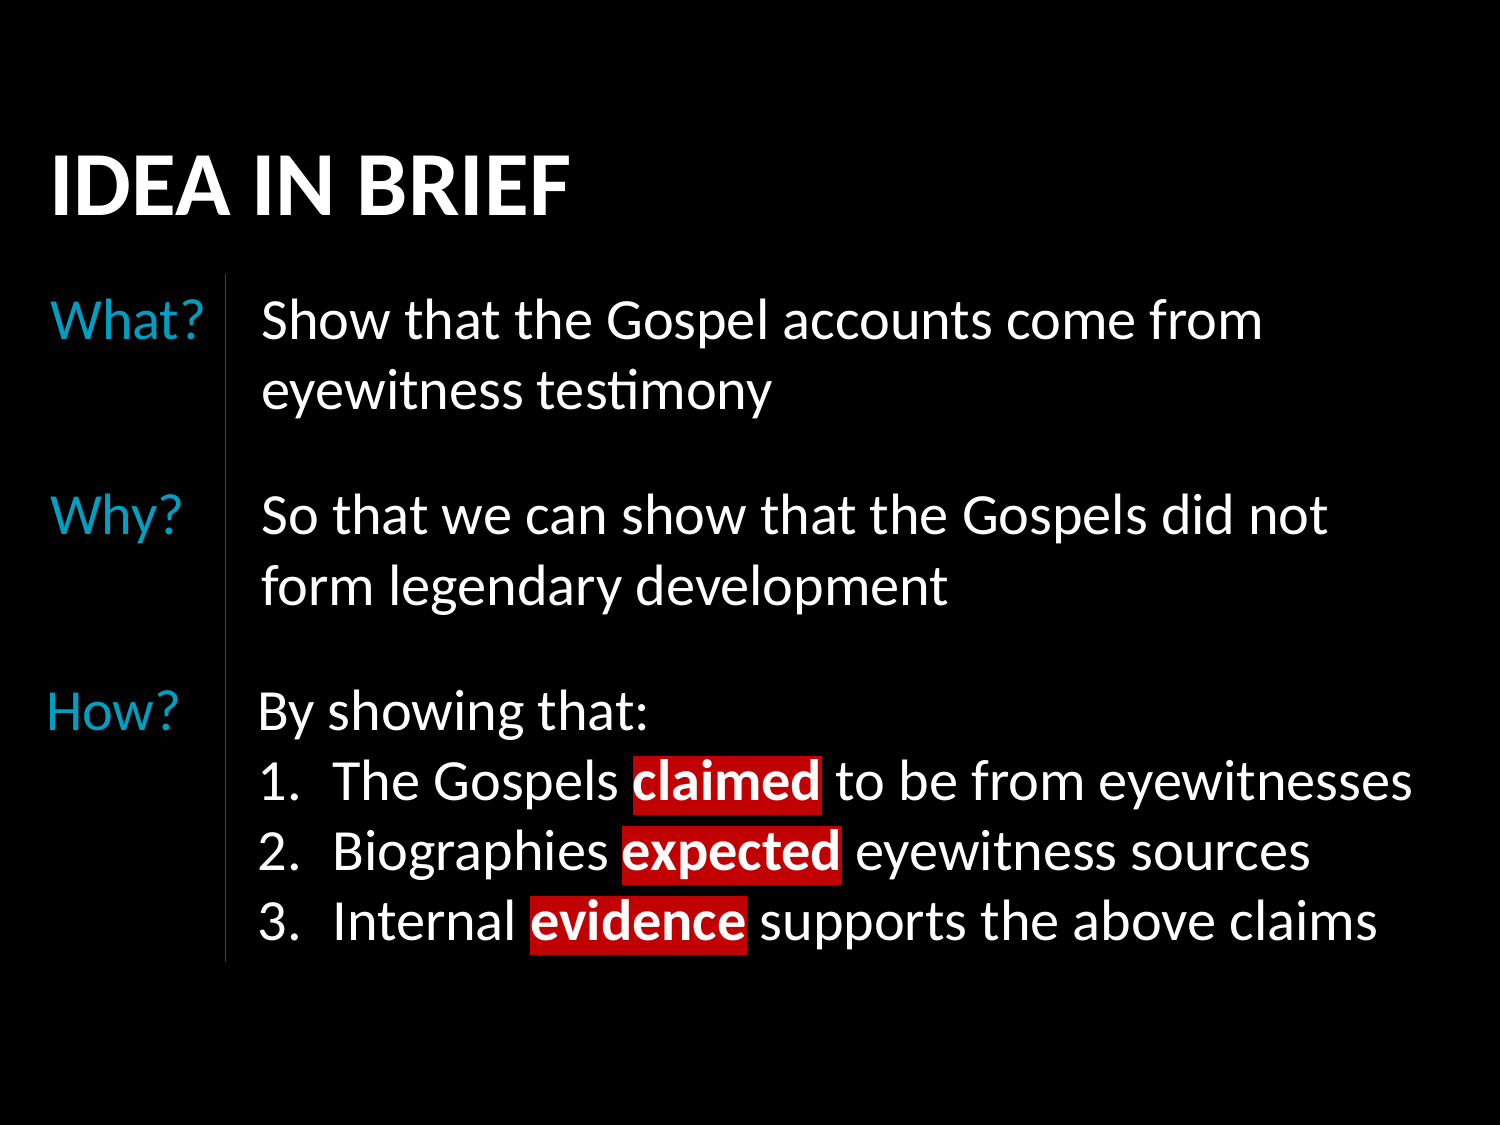

IDEA IN BRIEF
What?
Show that the Gospel accounts come from eyewitness testimony
Why?
So that we can show that the Gospels did not form legendary development
How?
By showing that:
The Gospels claimed to be from eyewitnesses
Biographies expected eyewitness sources
Internal evidence supports the above claims